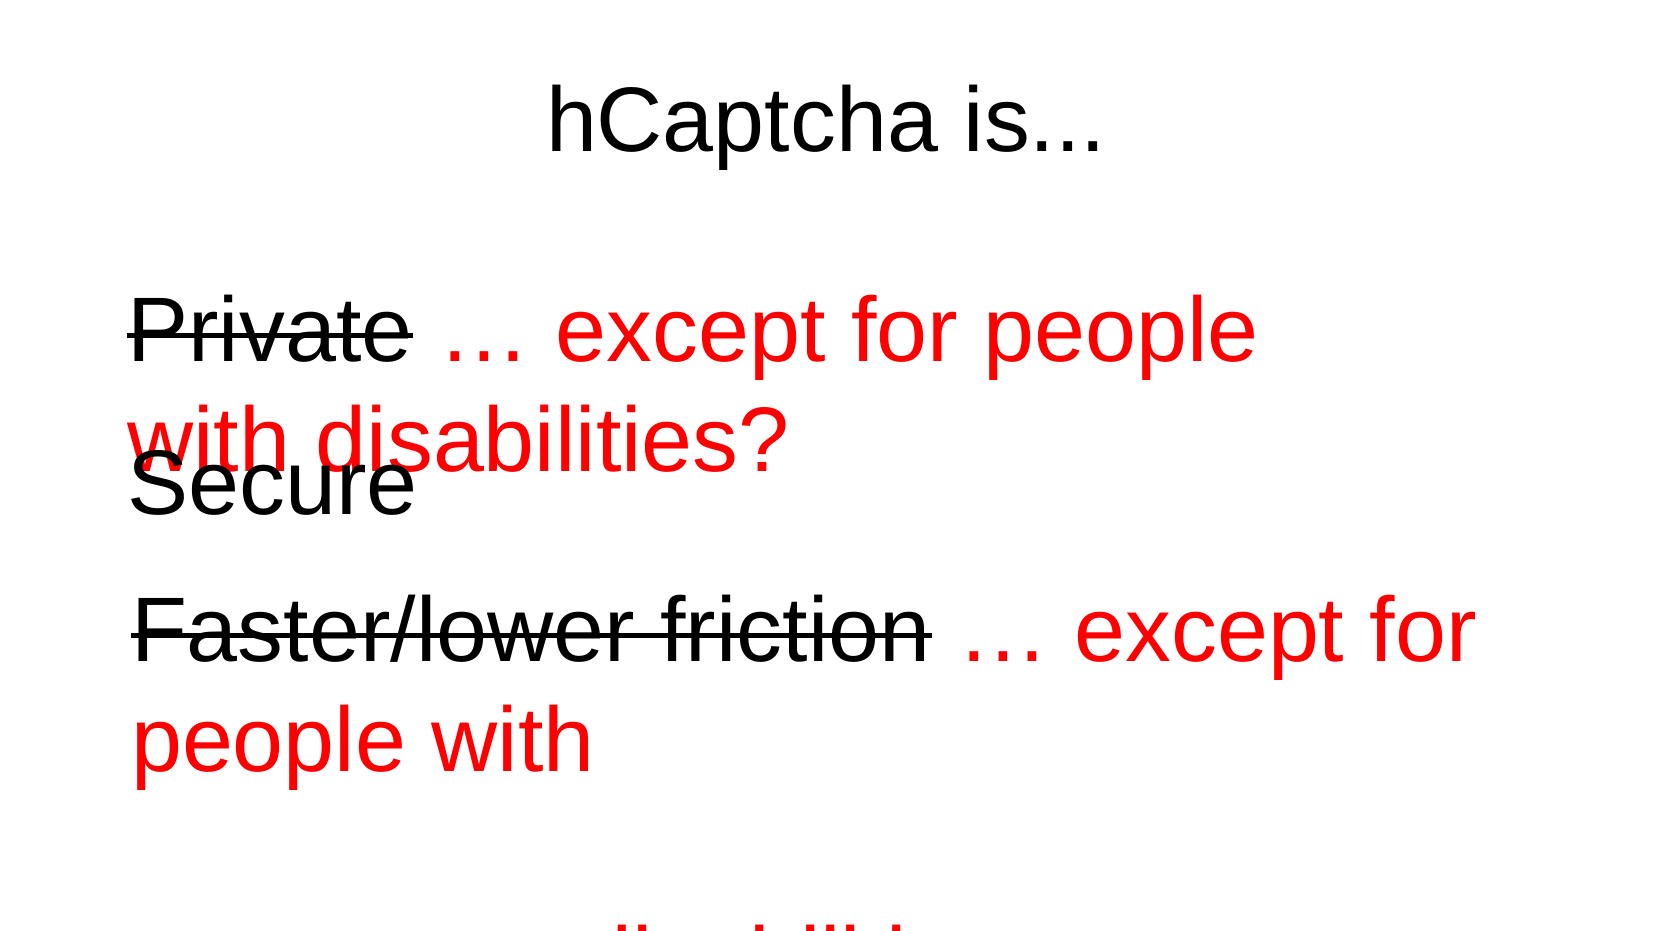

hCaptcha is...
Private … except for people with disabilities?
Secure
Faster/lower friction … except for people with
												disabilities